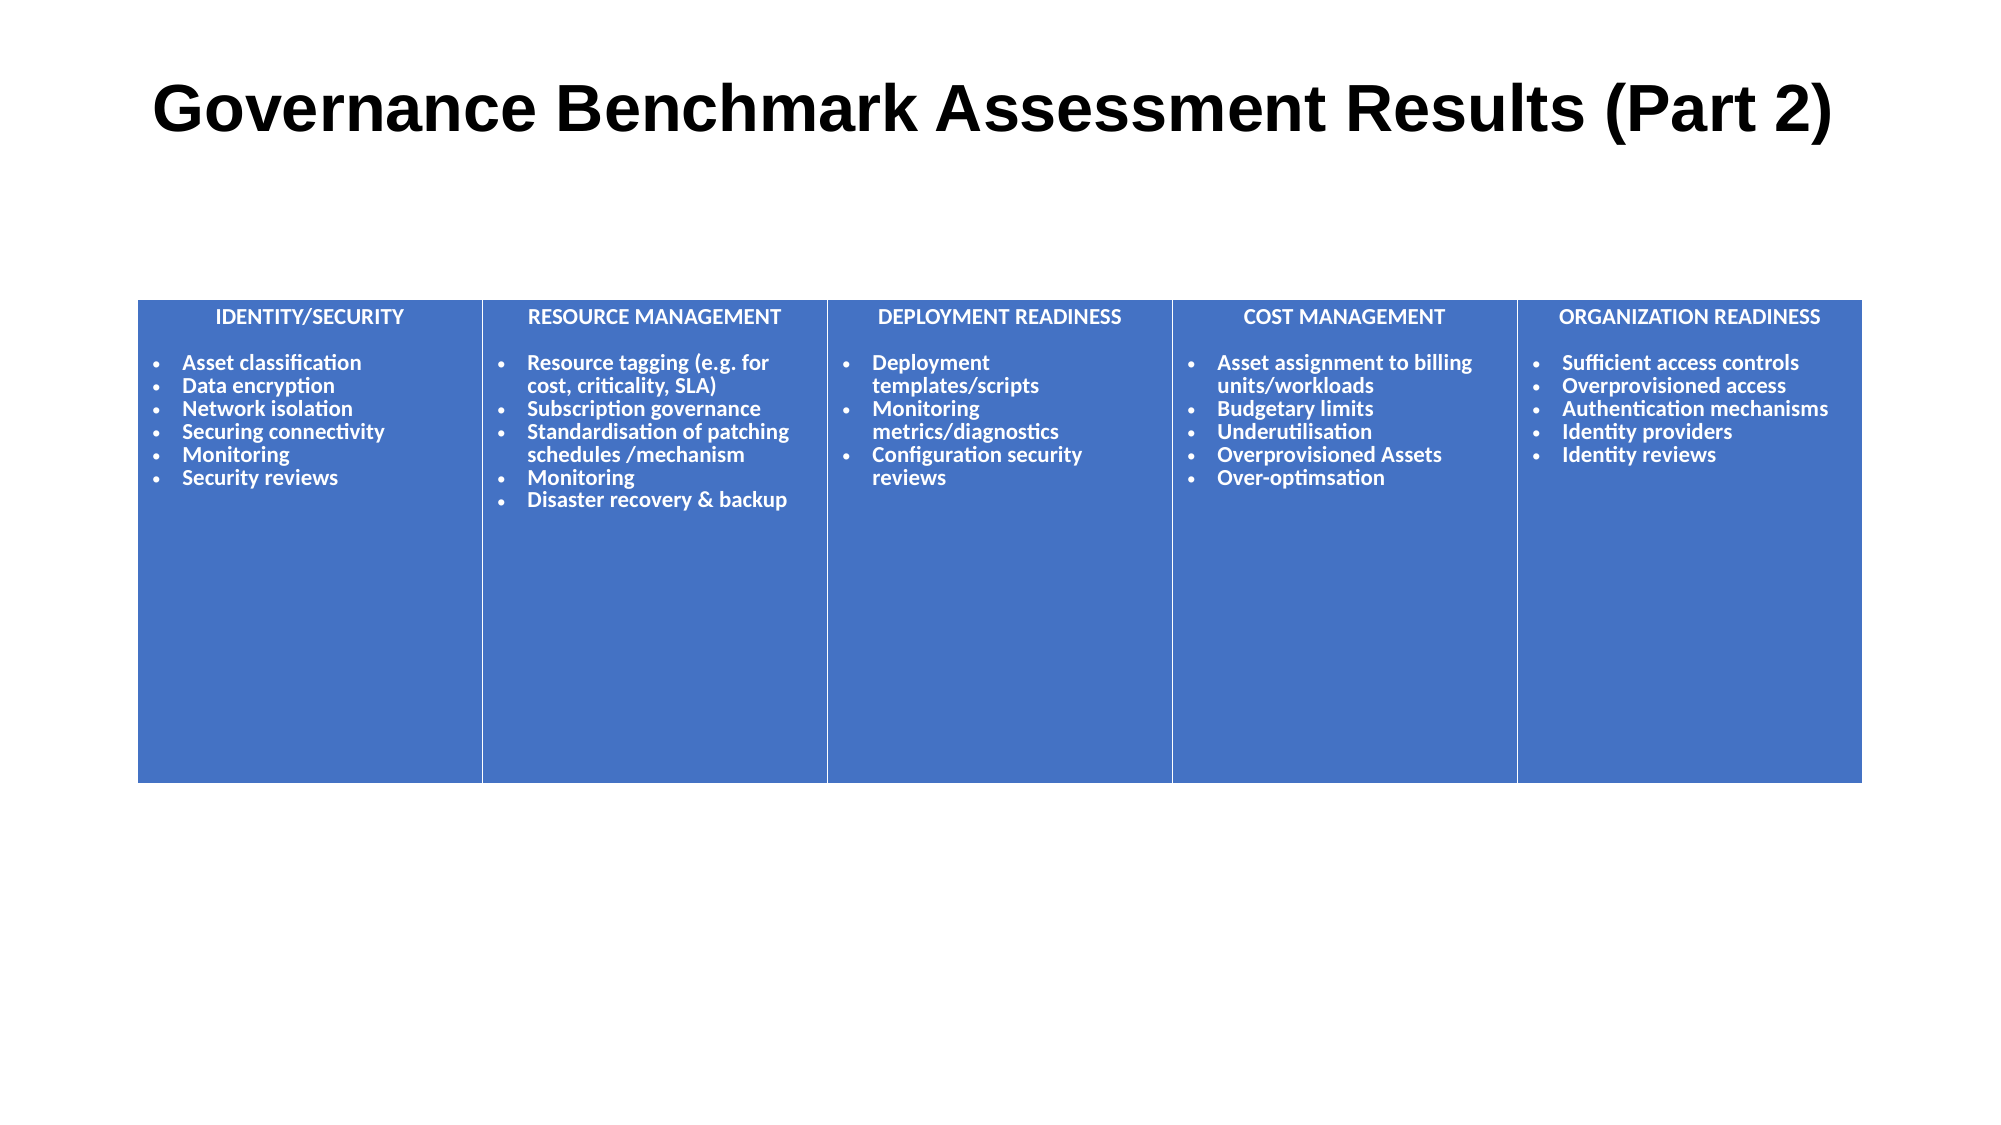

# Governance Benchmark Assessment Results (Part 2)
| IDENTITY/SECURITY Asset classification Data encryption Network isolation Securing connectivity Monitoring Security reviews | RESOURCE MANAGEMENT Resource tagging (e.g. for cost, criticality, SLA) Subscription governance Standardisation of patching schedules /mechanism Monitoring Disaster recovery & backup | DEPLOYMENT READINESS Deployment templates/scripts Monitoring metrics/diagnostics Configuration security reviews | COST MANAGEMENT Asset assignment to billing units/workloads Budgetary limits Underutilisation Overprovisioned Assets Over-optimsation | ORGANIZATION READINESS Sufficient access controls Overprovisioned access Authentication mechanisms Identity providers Identity reviews |
| --- | --- | --- | --- | --- |